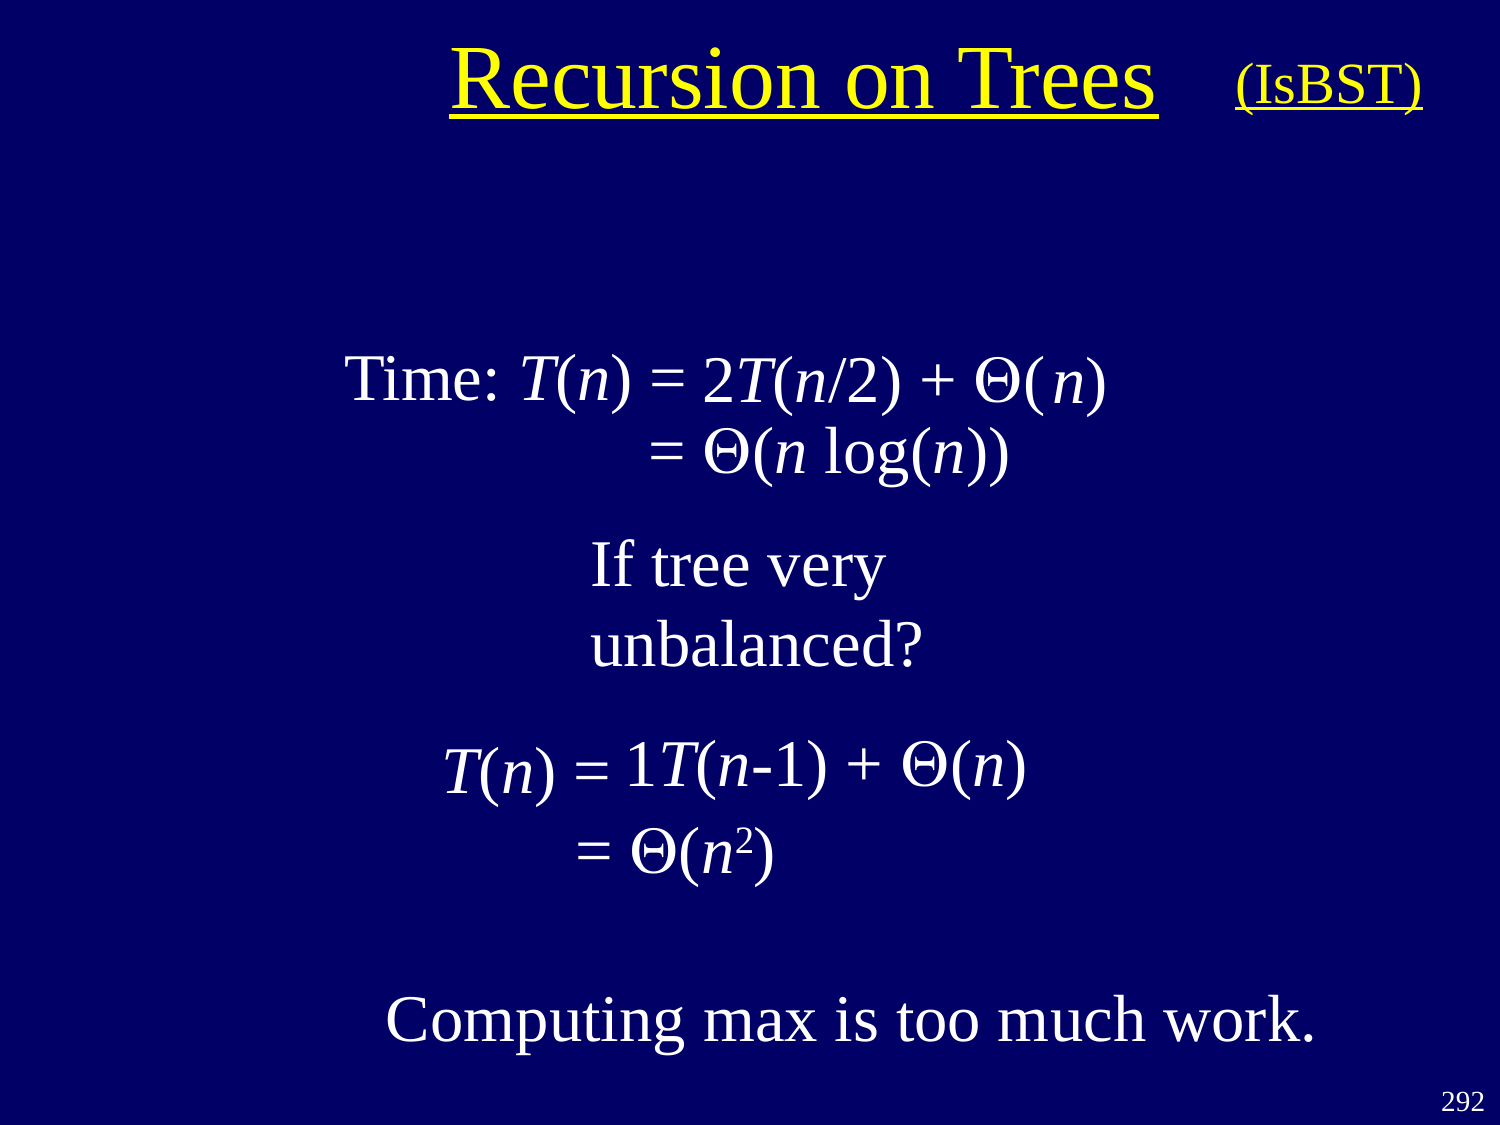

Recursion on Trees
(IsBST)
Time: T(n) =
2T(n/2) + Θ(
n)
 = Θ(n log(n))
If tree very
unbalanced?
1T(n-1) + Θ(n)
T(n) =
= Θ(n2)
Computing max is too much work.